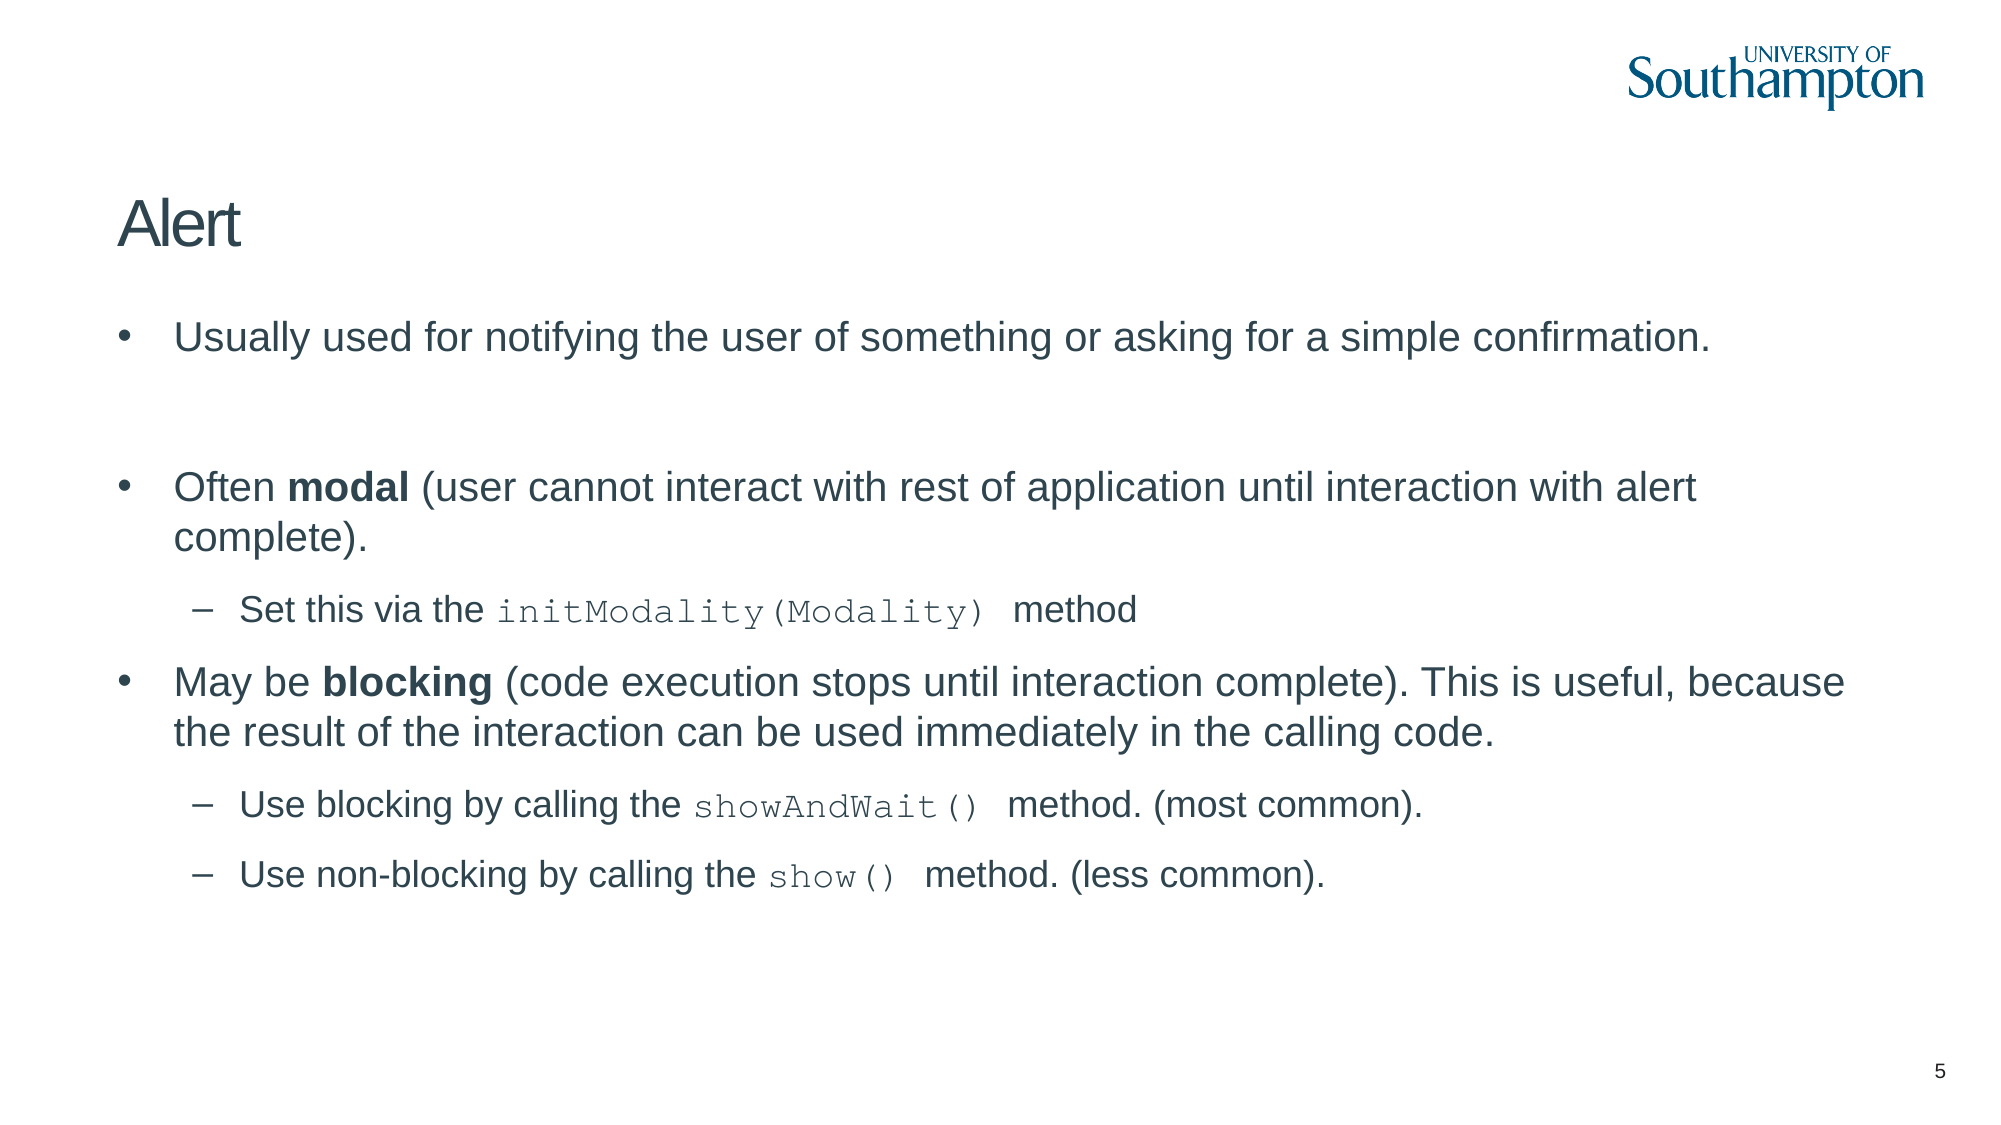

# Alert
Usually used for notifying the user of something or asking for a simple confirmation.

Often modal (user cannot interact with rest of application until interaction with alert complete).
Set this via the initModality(Modality) method
May be blocking (code execution stops until interaction complete). This is useful, because the result of the interaction can be used immediately in the calling code.
Use blocking by calling the showAndWait() method. (most common).
Use non-blocking by calling the show() method. (less common).